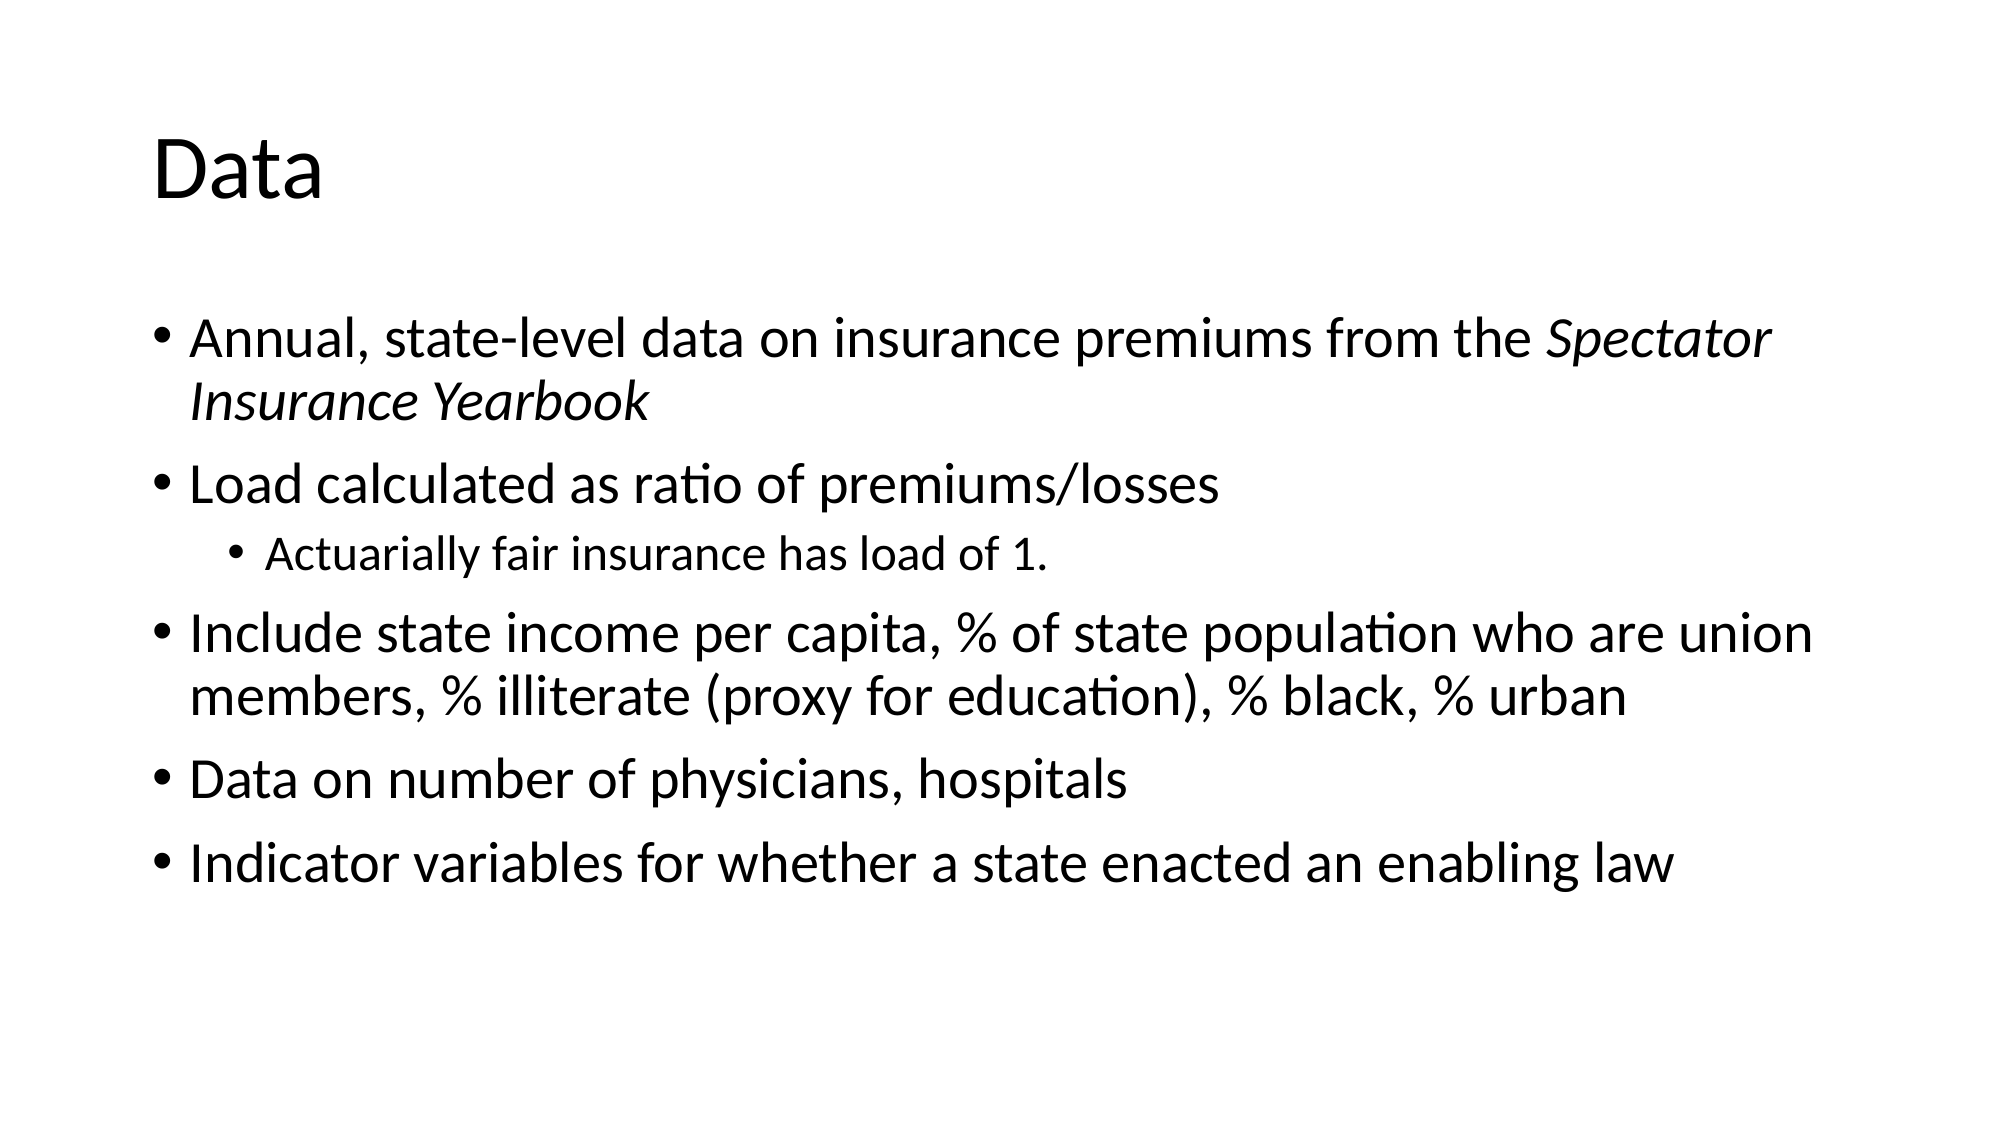

# Data
Annual, state-level data on insurance premiums from the Spectator Insurance Yearbook
Load calculated as ratio of premiums/losses
Actuarially fair insurance has load of 1.
Include state income per capita, % of state population who are union members, % illiterate (proxy for education), % black, % urban
Data on number of physicians, hospitals
Indicator variables for whether a state enacted an enabling law